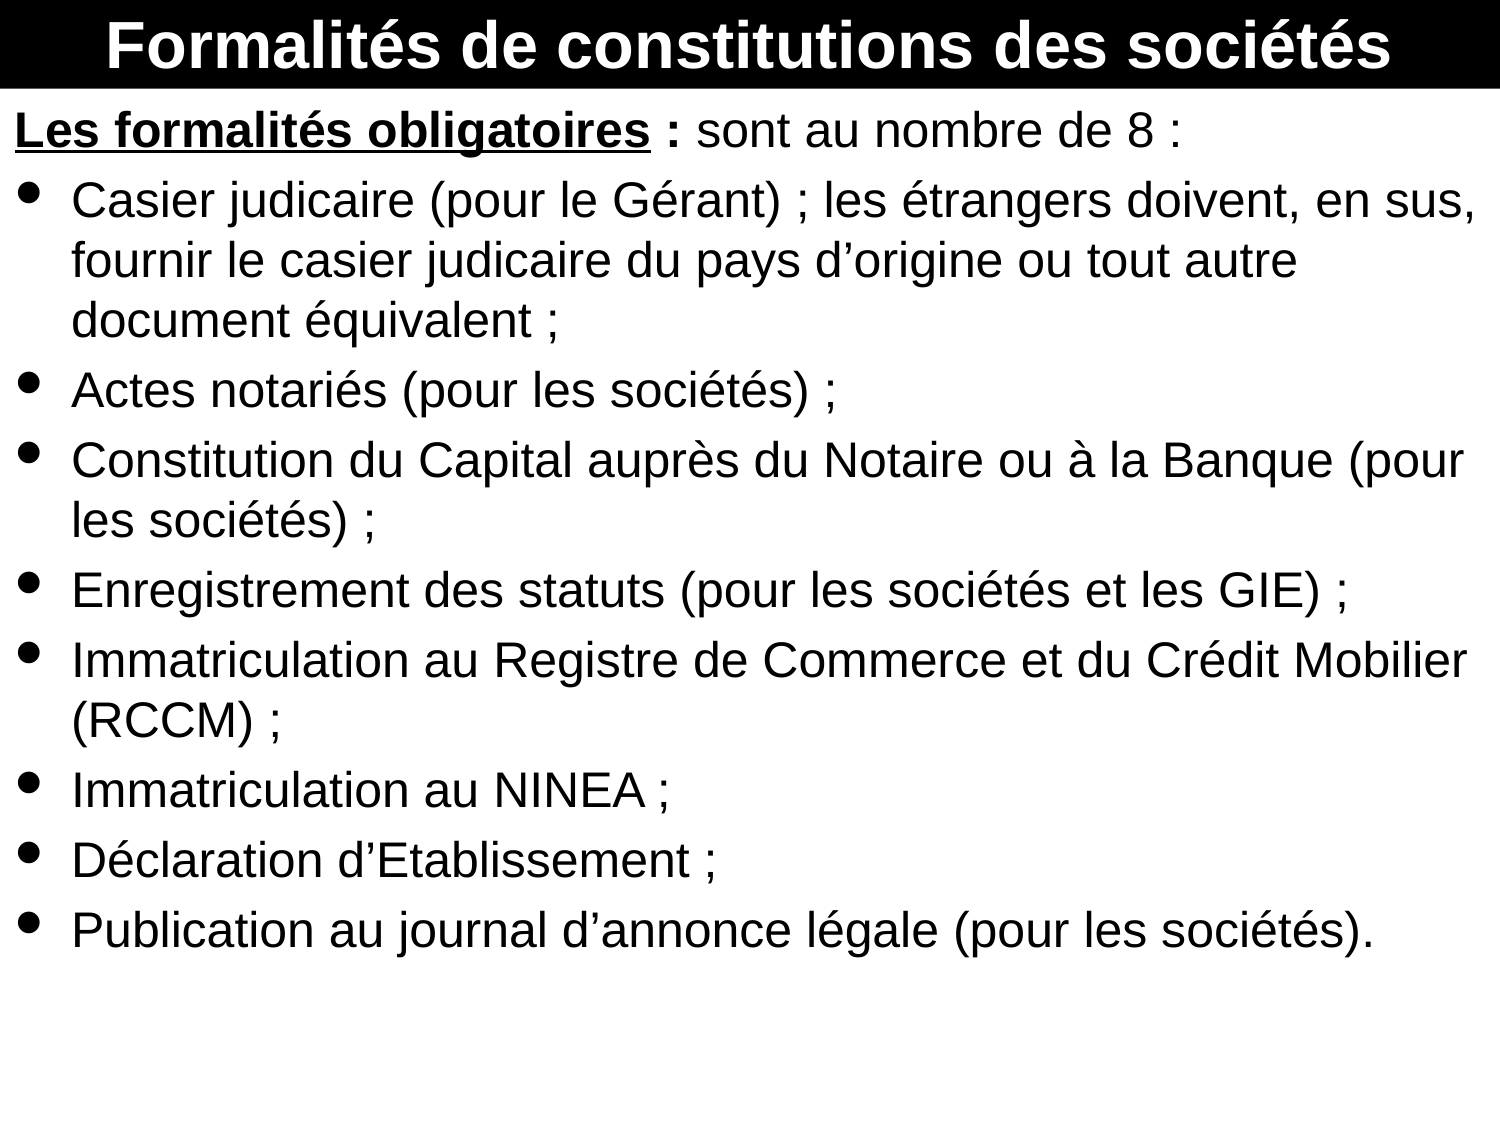

Formalités de constitutions des sociétés
Les formalités obligatoires : sont au nombre de 8 :
Casier judicaire (pour le Gérant) ; les étrangers doivent, en sus, fournir le casier judicaire du pays d’origine ou tout autre document équivalent ;
Actes notariés (pour les sociétés) ;
Constitution du Capital auprès du Notaire ou à la Banque (pour les sociétés) ;
Enregistrement des statuts (pour les sociétés et les GIE) ;
Immatriculation au Registre de Commerce et du Crédit Mobilier (RCCM) ;
Immatriculation au NINEA ;
Déclaration d’Etablissement ;
Publication au journal d’annonce légale (pour les sociétés).